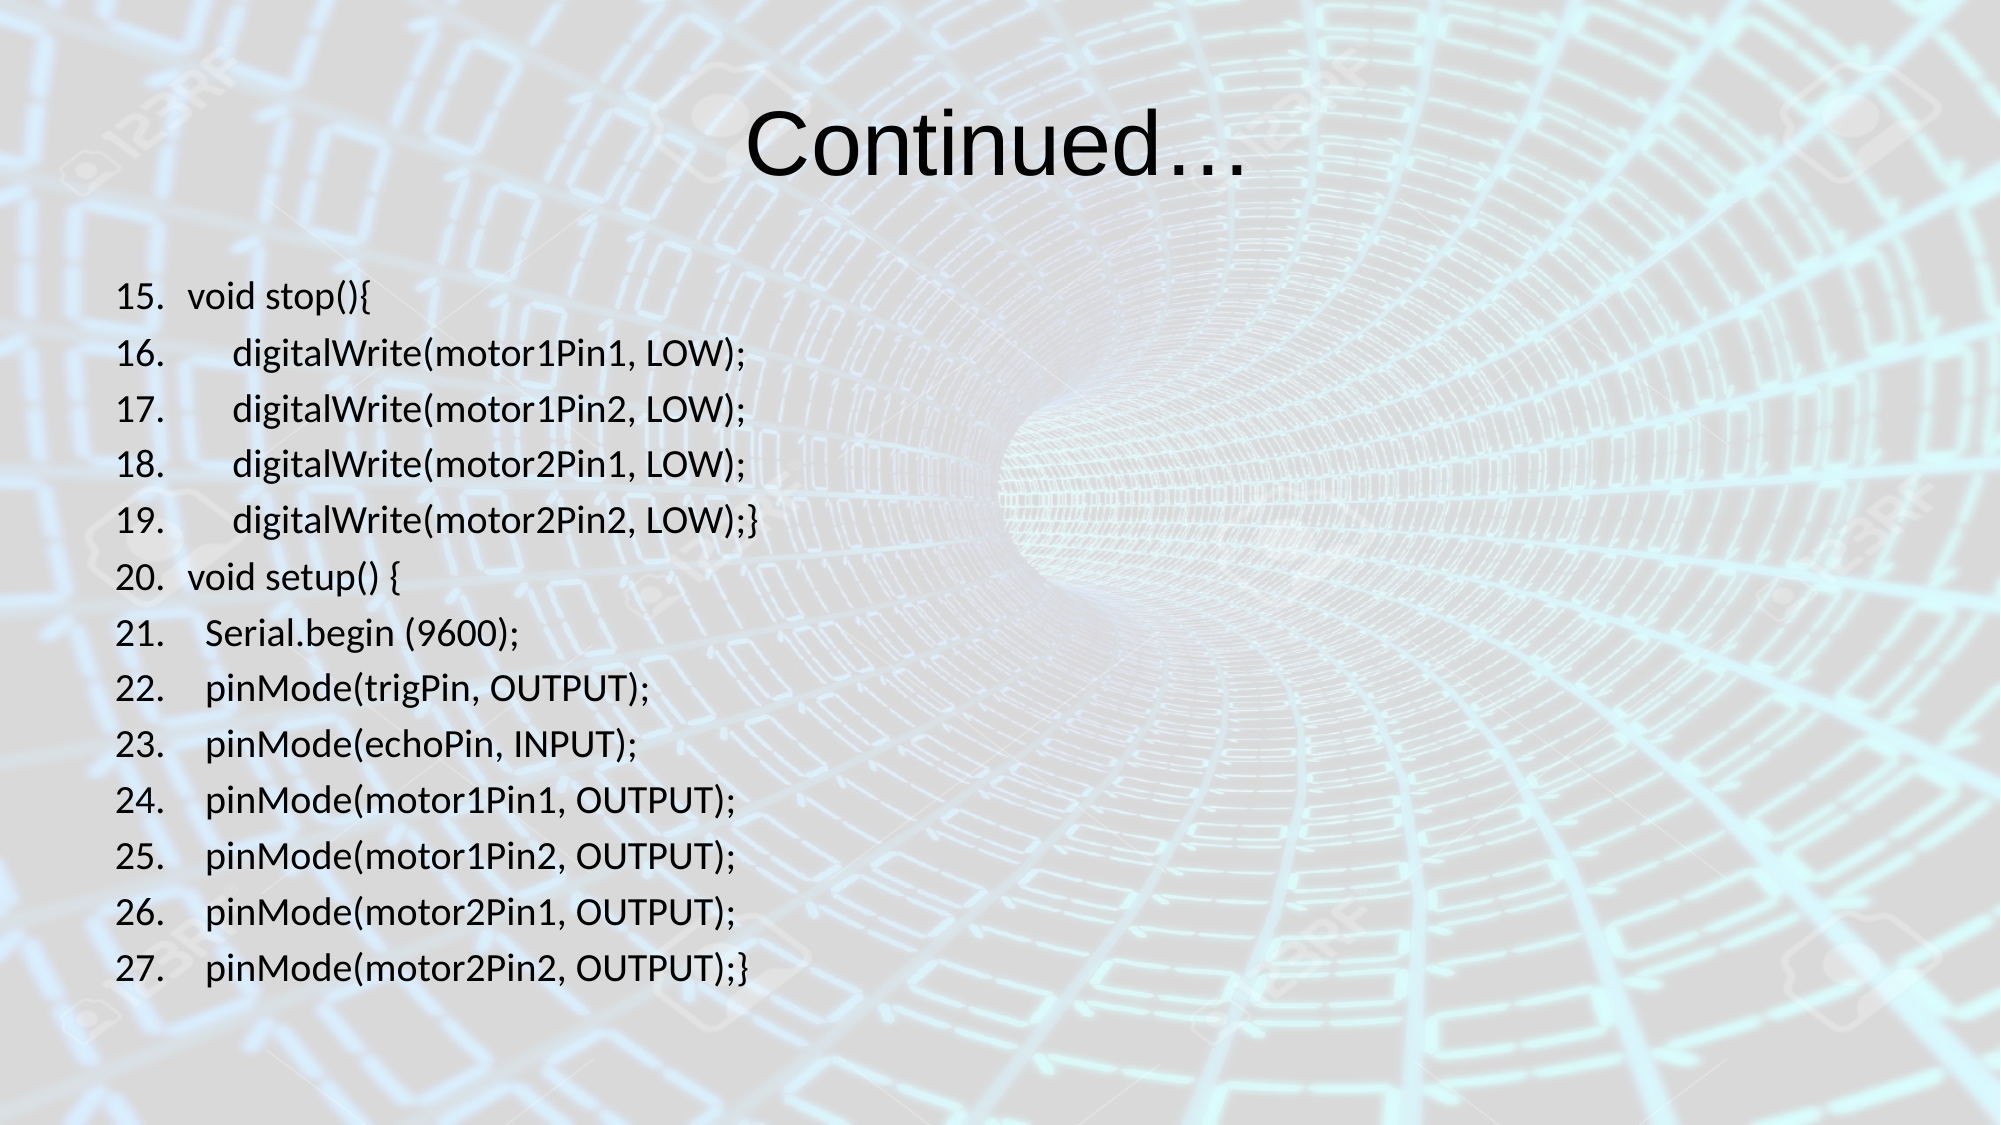

# Continued…
void stop(){
     digitalWrite(motor1Pin1, LOW);
     digitalWrite(motor1Pin2, LOW);
     digitalWrite(motor2Pin1, LOW);
     digitalWrite(motor2Pin2, LOW);}
void setup() {
  Serial.begin (9600);
  pinMode(trigPin, OUTPUT);
  pinMode(echoPin, INPUT);
  pinMode(motor1Pin1, OUTPUT);
  pinMode(motor1Pin2, OUTPUT);
  pinMode(motor2Pin1, OUTPUT);
  pinMode(motor2Pin2, OUTPUT);}